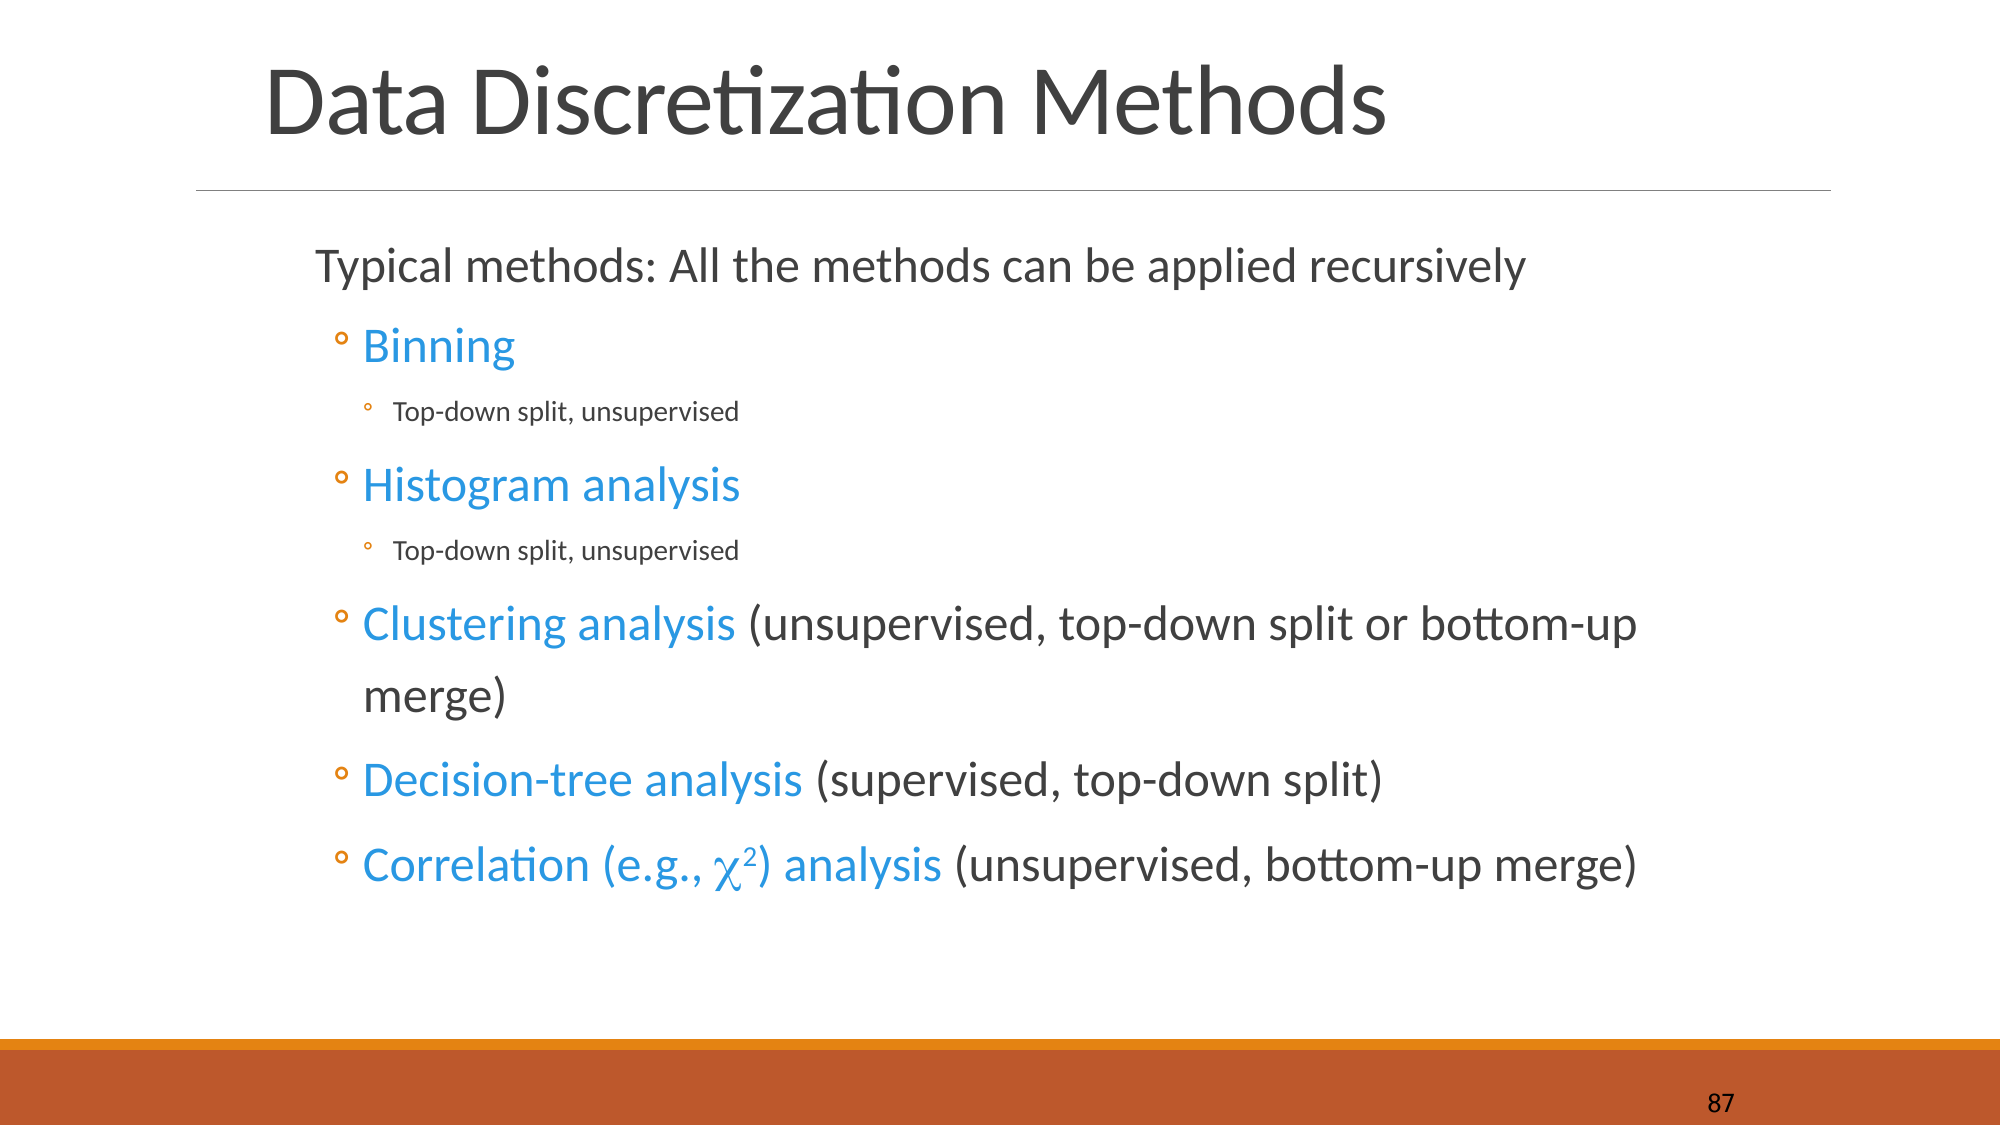

Data Discretization Methods
Typical methods: All the methods can be applied recursively
Binning
Top-down split, unsupervised
Histogram analysis
Top-down split, unsupervised
Clustering analysis (unsupervised, top-down split or bottom-up merge)
Decision-tree analysis (supervised, top-down split)
Correlation (e.g., χ2) analysis (unsupervised, bottom-up merge)
87